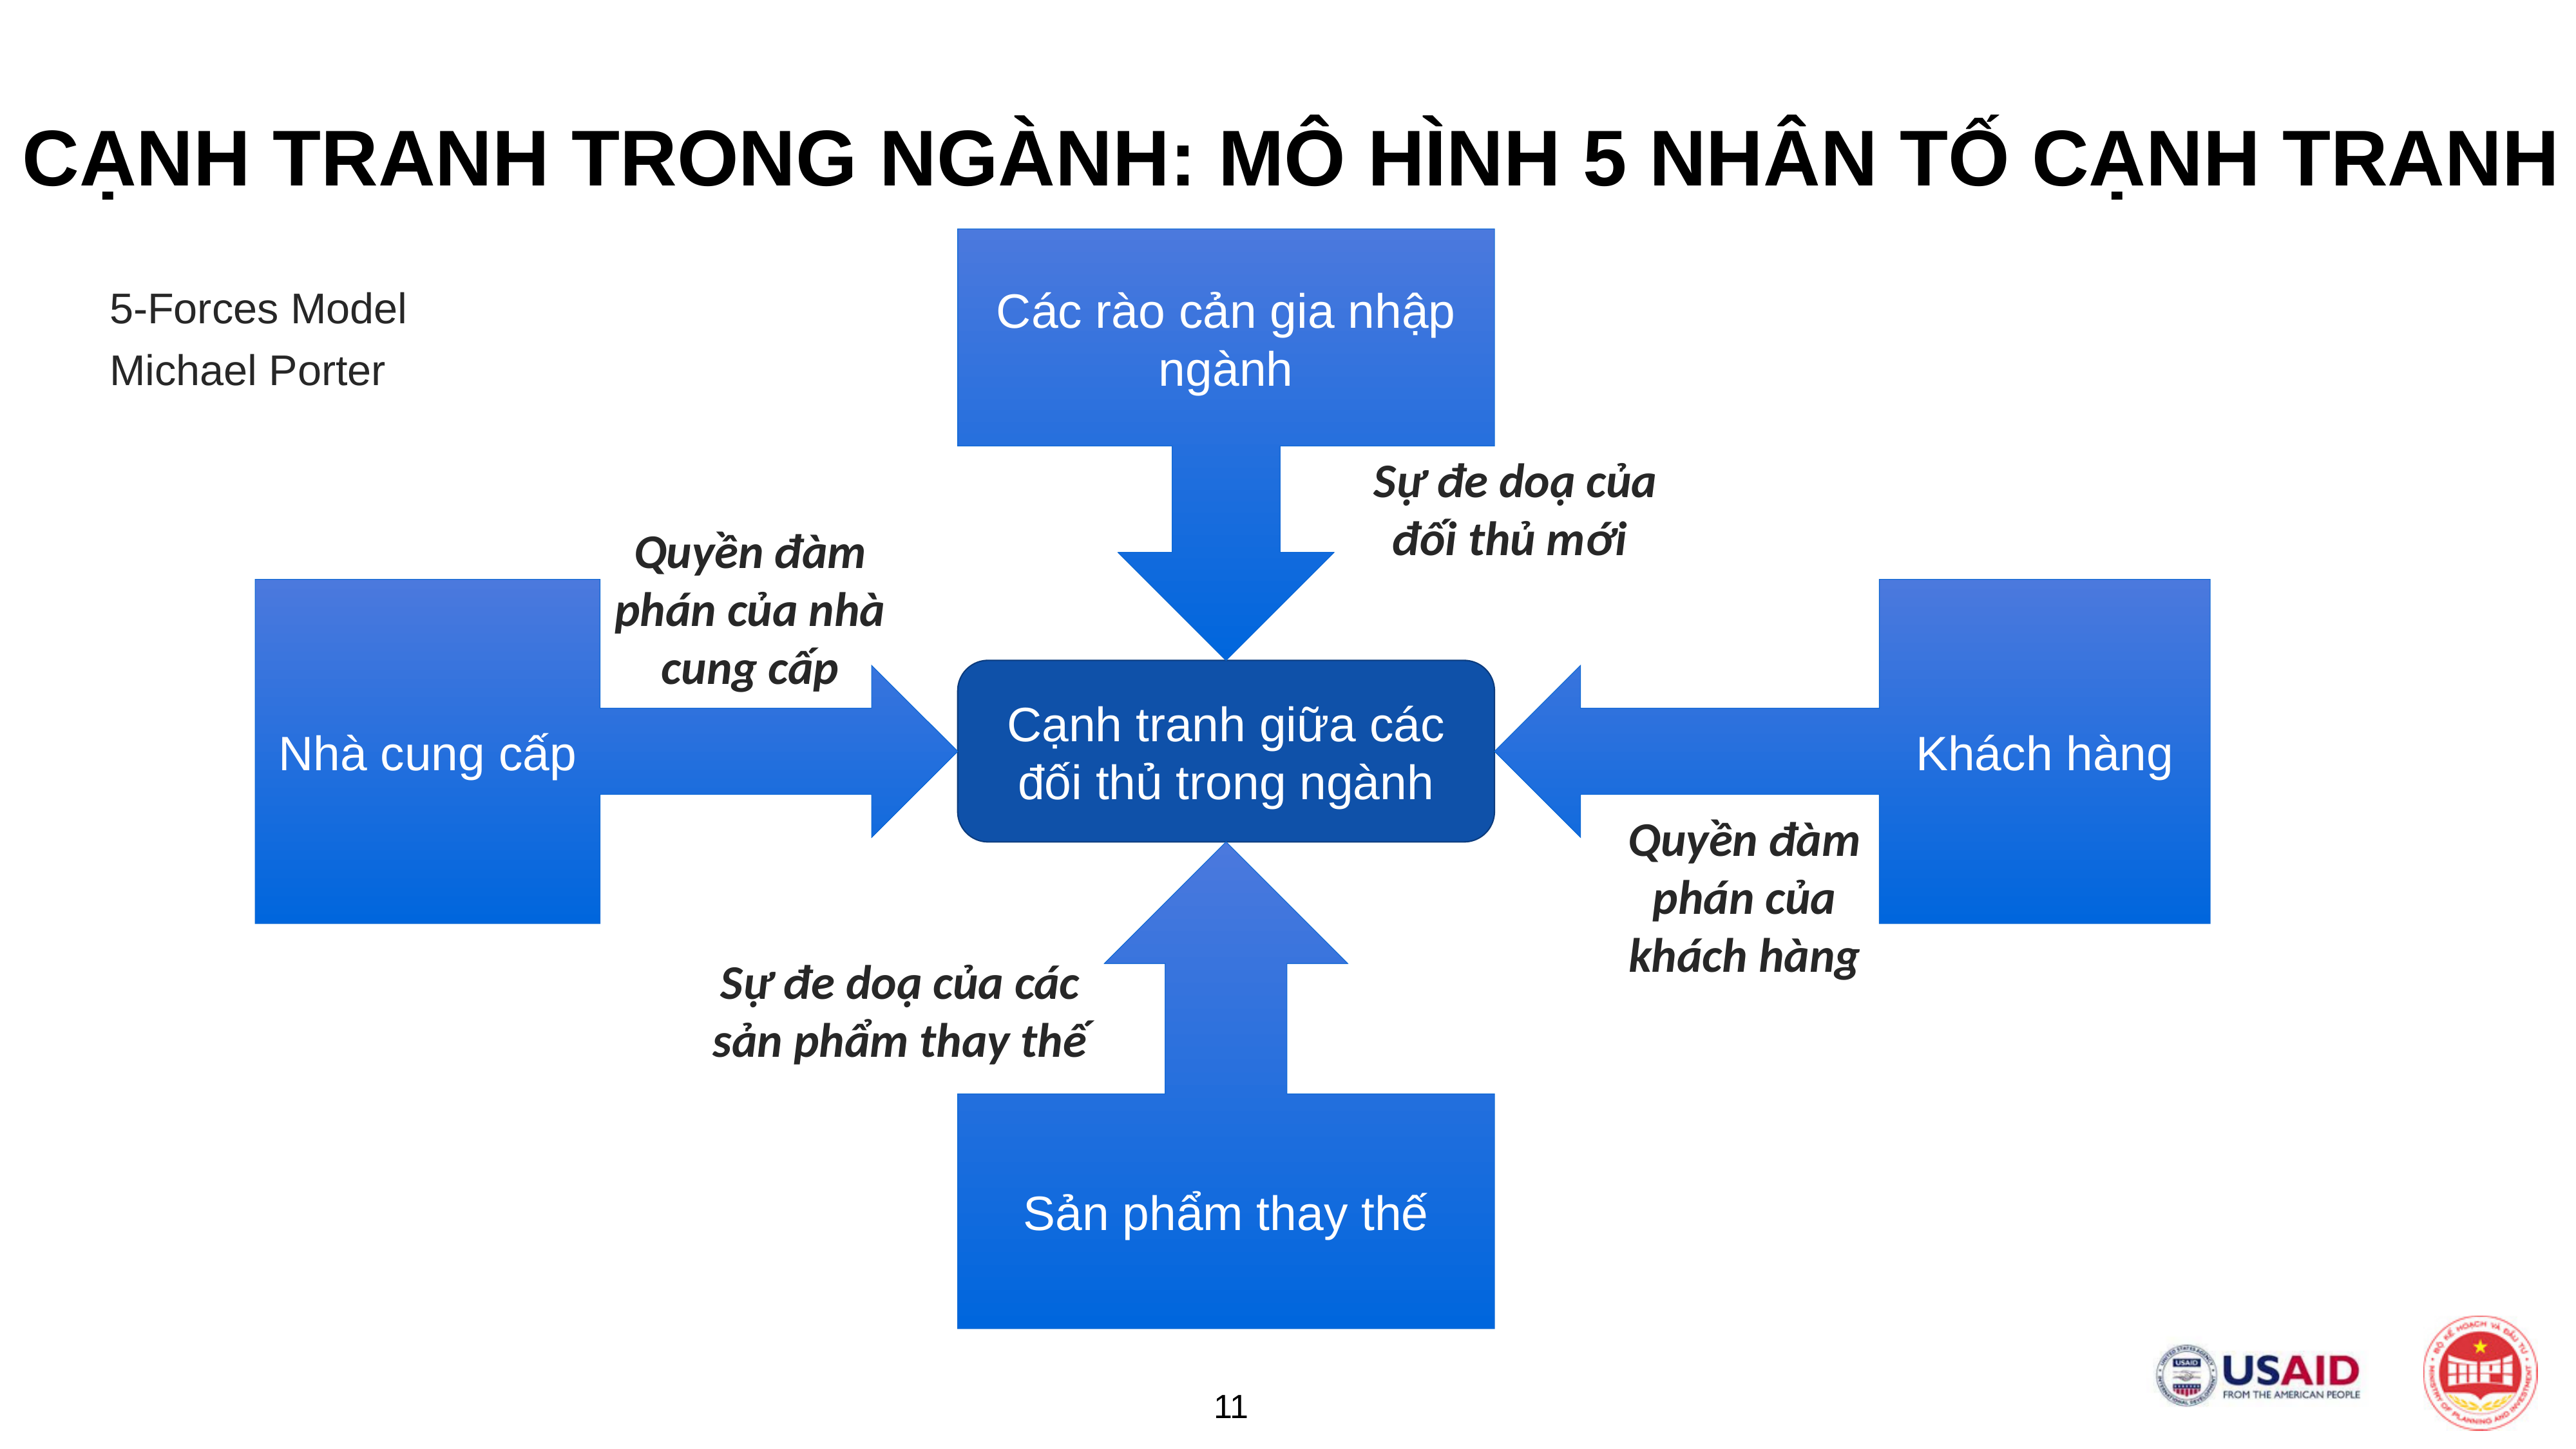

CẠNH TRANH TRONG NGÀNH: MÔ HÌNH 5 NHÂN TỐ CẠNH TRANH
Các rào cản gia nhập ngành
Sự đe doạ của đối thủ mới
Quyền đàm phán của nhà cung cấp
Nhà cung cấp
Khách hàng
Cạnh tranh giữa các đối thủ trong ngành
Quyền đàm phán của khách hàng
Sản phẩm thay thế
Sự đe doạ của các sản phẩm thay thế
5-Forces Model
Michael Porter